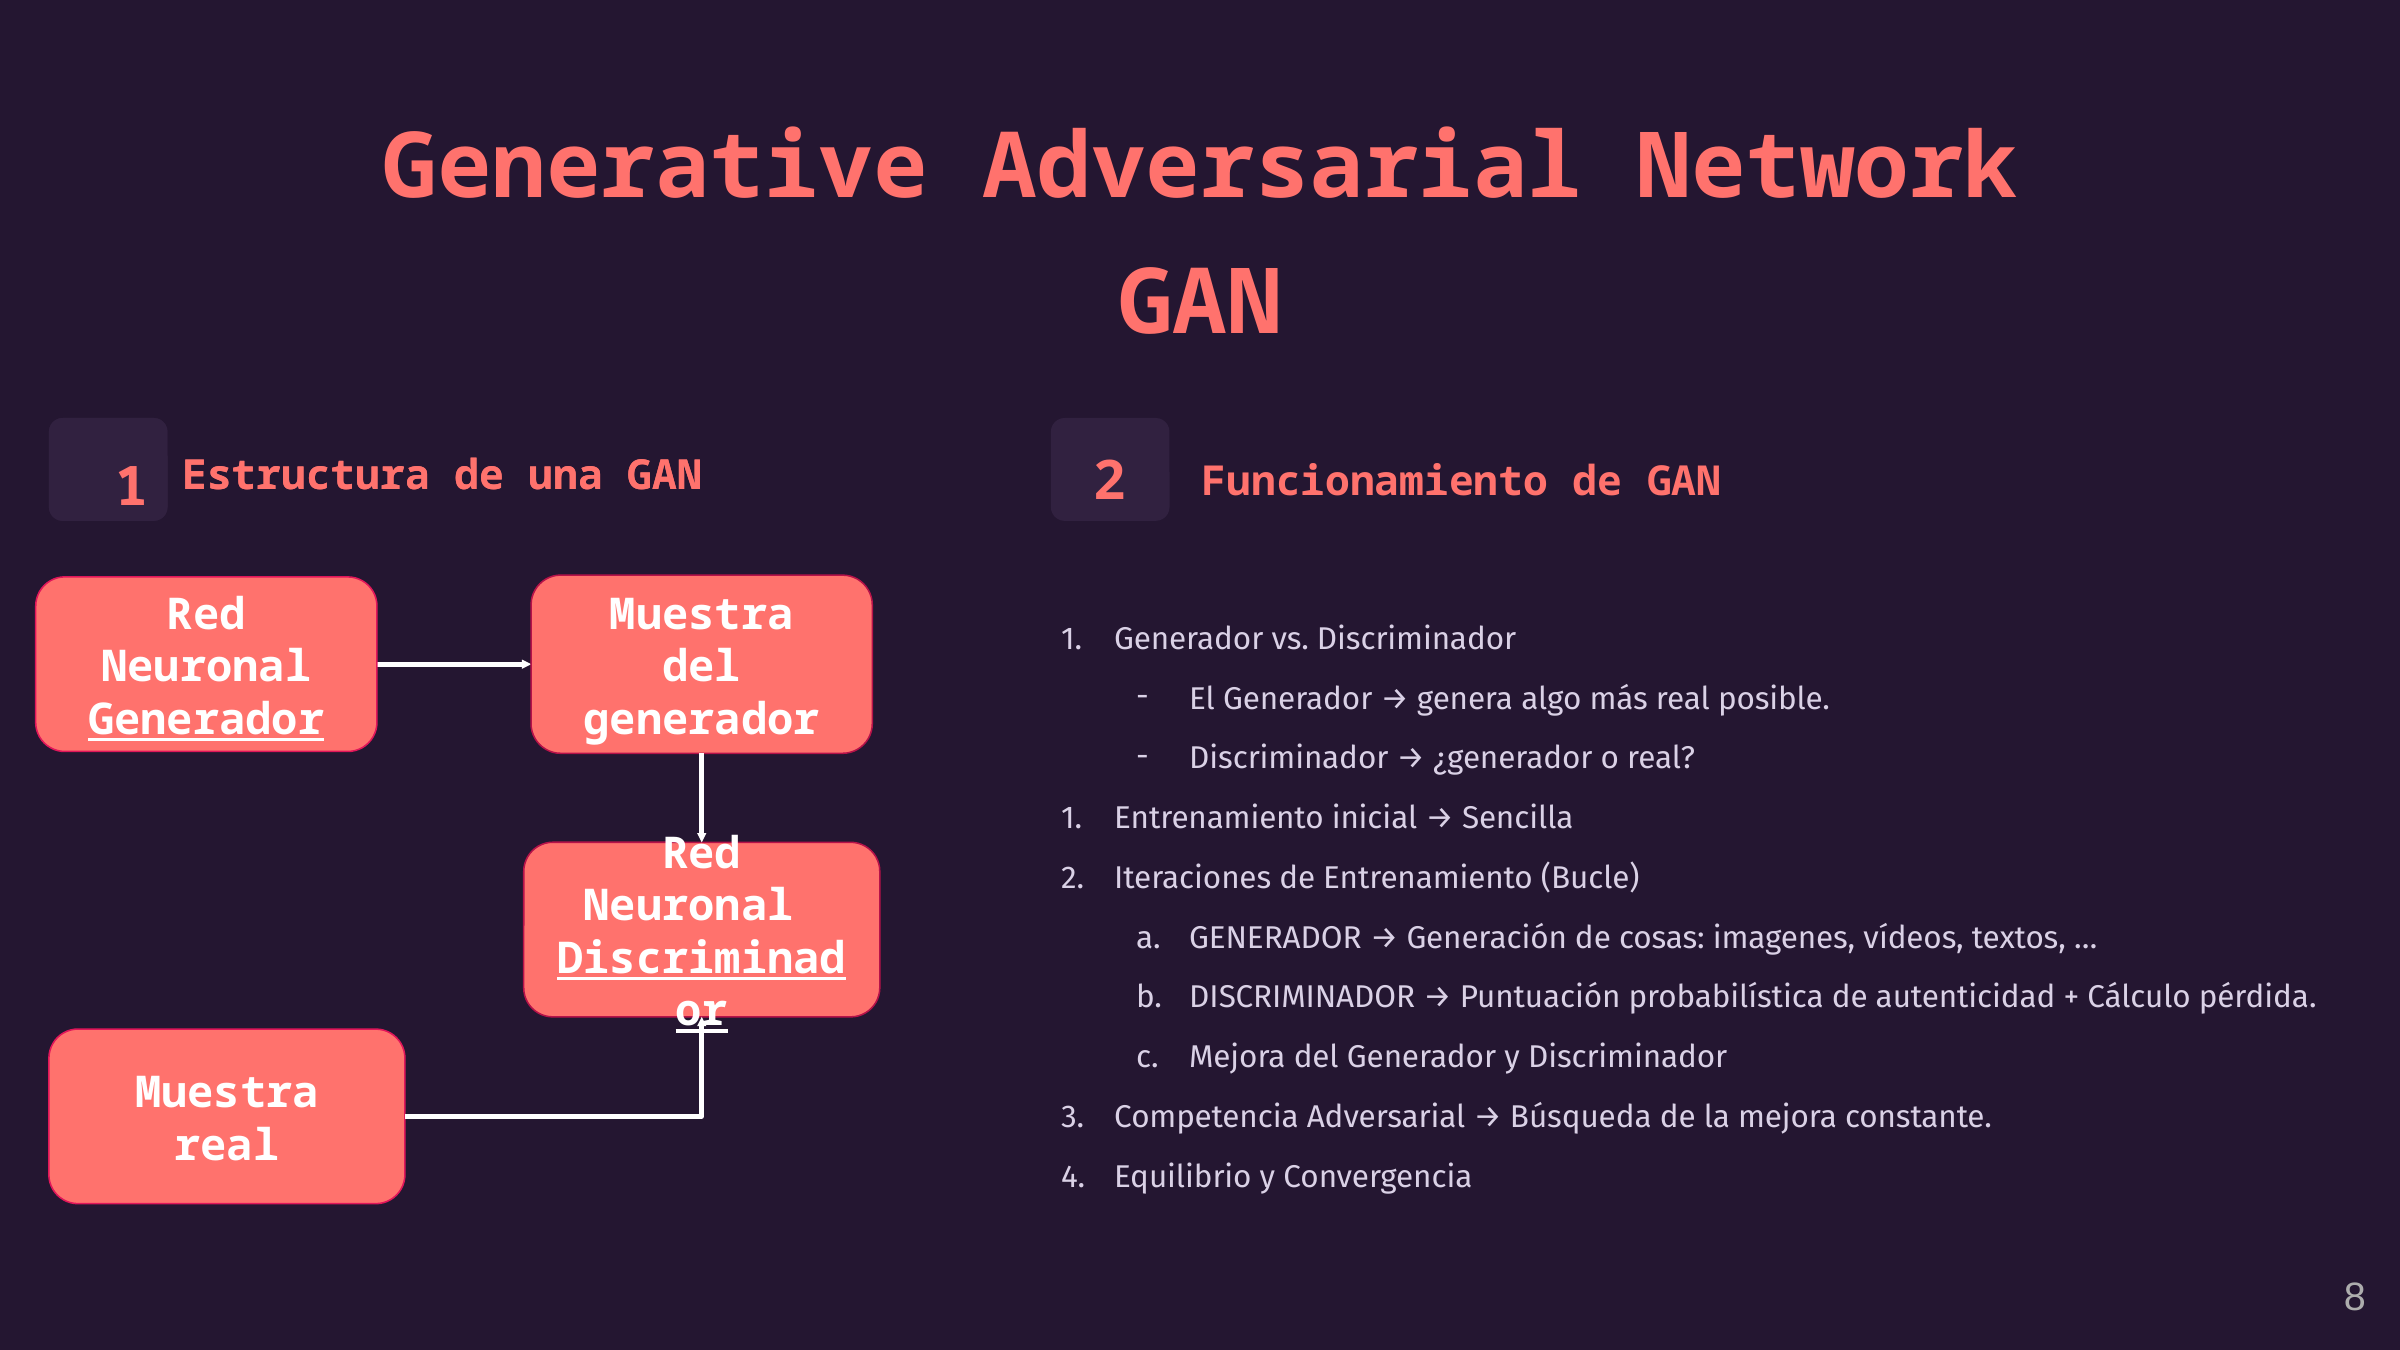

Generative Adversarial Network
GAN

1
Estructura de una GAN

1
Estructura de una GAN

2

Funcionamiento de GAN

Generador vs. Discriminador
El Generador → genera algo más real posible.
Discriminador → ¿generador o real?
Entrenamiento inicial → Sencilla
Iteraciones de Entrenamiento (Bucle)
GENERADOR → Generación de cosas: imagenes, vídeos, textos, …
DISCRIMINADOR → Puntuación probabilística de autenticidad + Cálculo pérdida.
Mejora del Generador y Discriminador
Competencia Adversarial → Búsqueda de la mejora constante.
Equilibrio y Convergencia
Muestra del generador
Red Neuronal
Generador
Red Neuronal
Discriminador
Muestra real
8